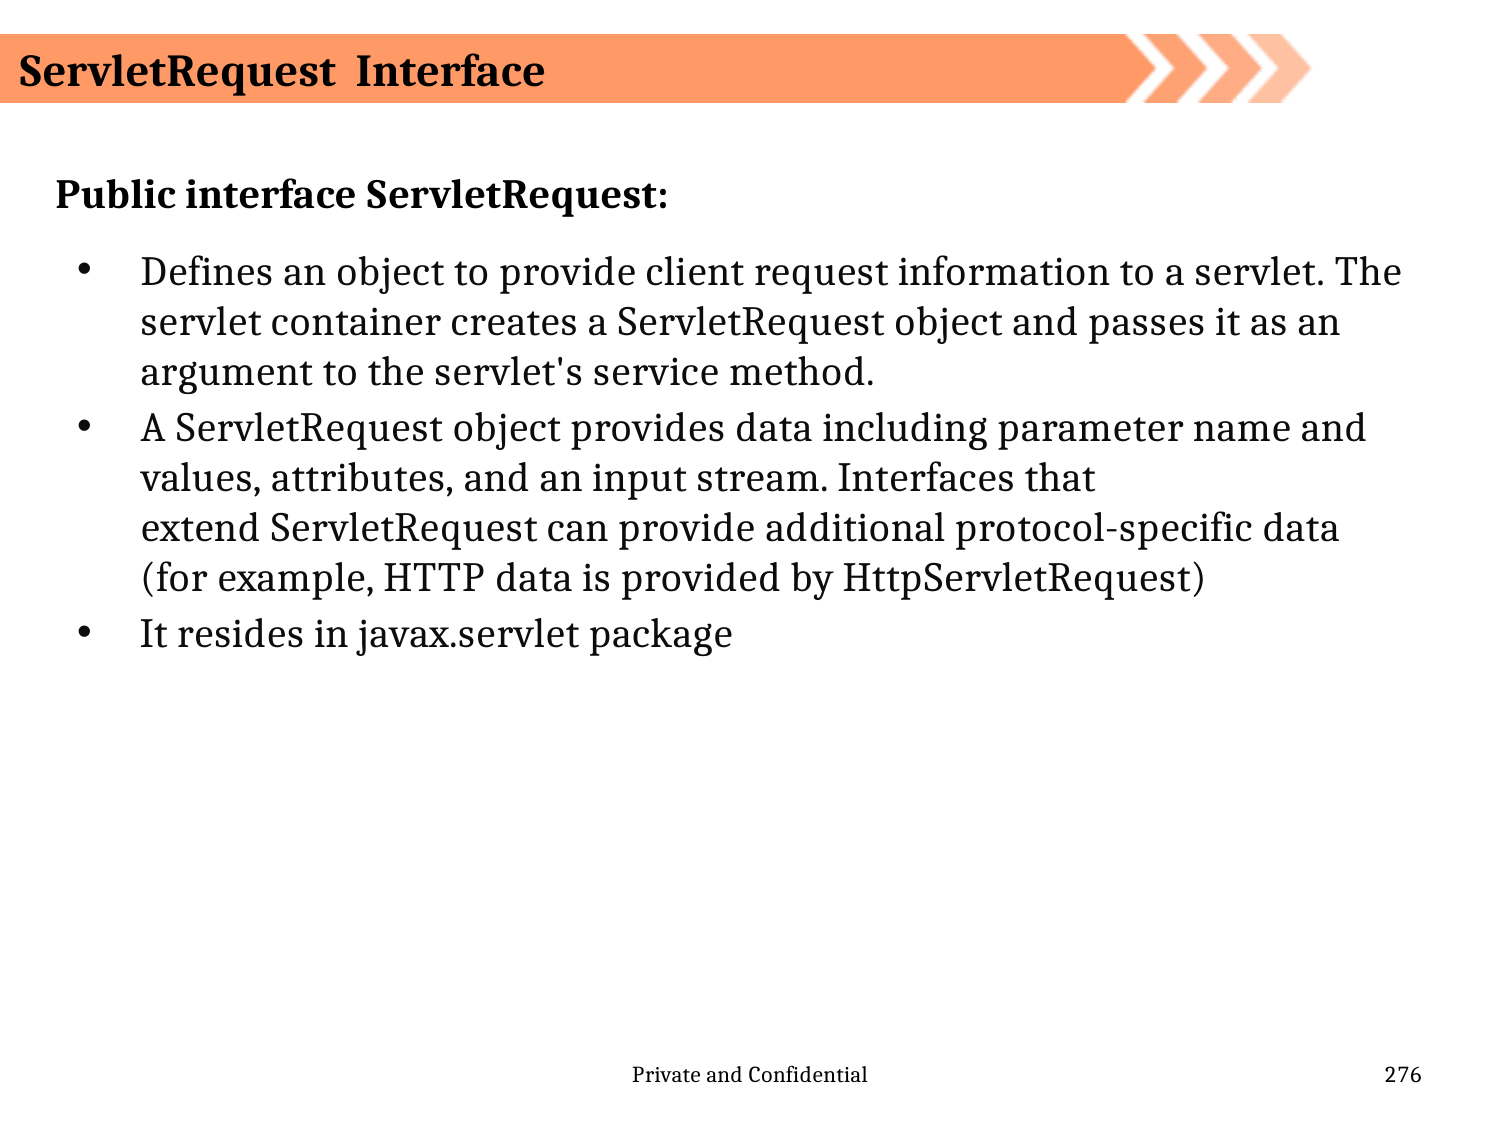

# ServletRequest  Interface
Public interface ServletRequest:
Defines an object to provide client request information to a servlet. The servlet container creates a ServletRequest object and passes it as an argument to the servlet's service method.
A ServletRequest object provides data including parameter name and values, attributes, and an input stream. Interfaces that extend ServletRequest can provide additional protocol-specific data (for example, HTTP data is provided by HttpServletRequest)
It resides in javax.servlet package